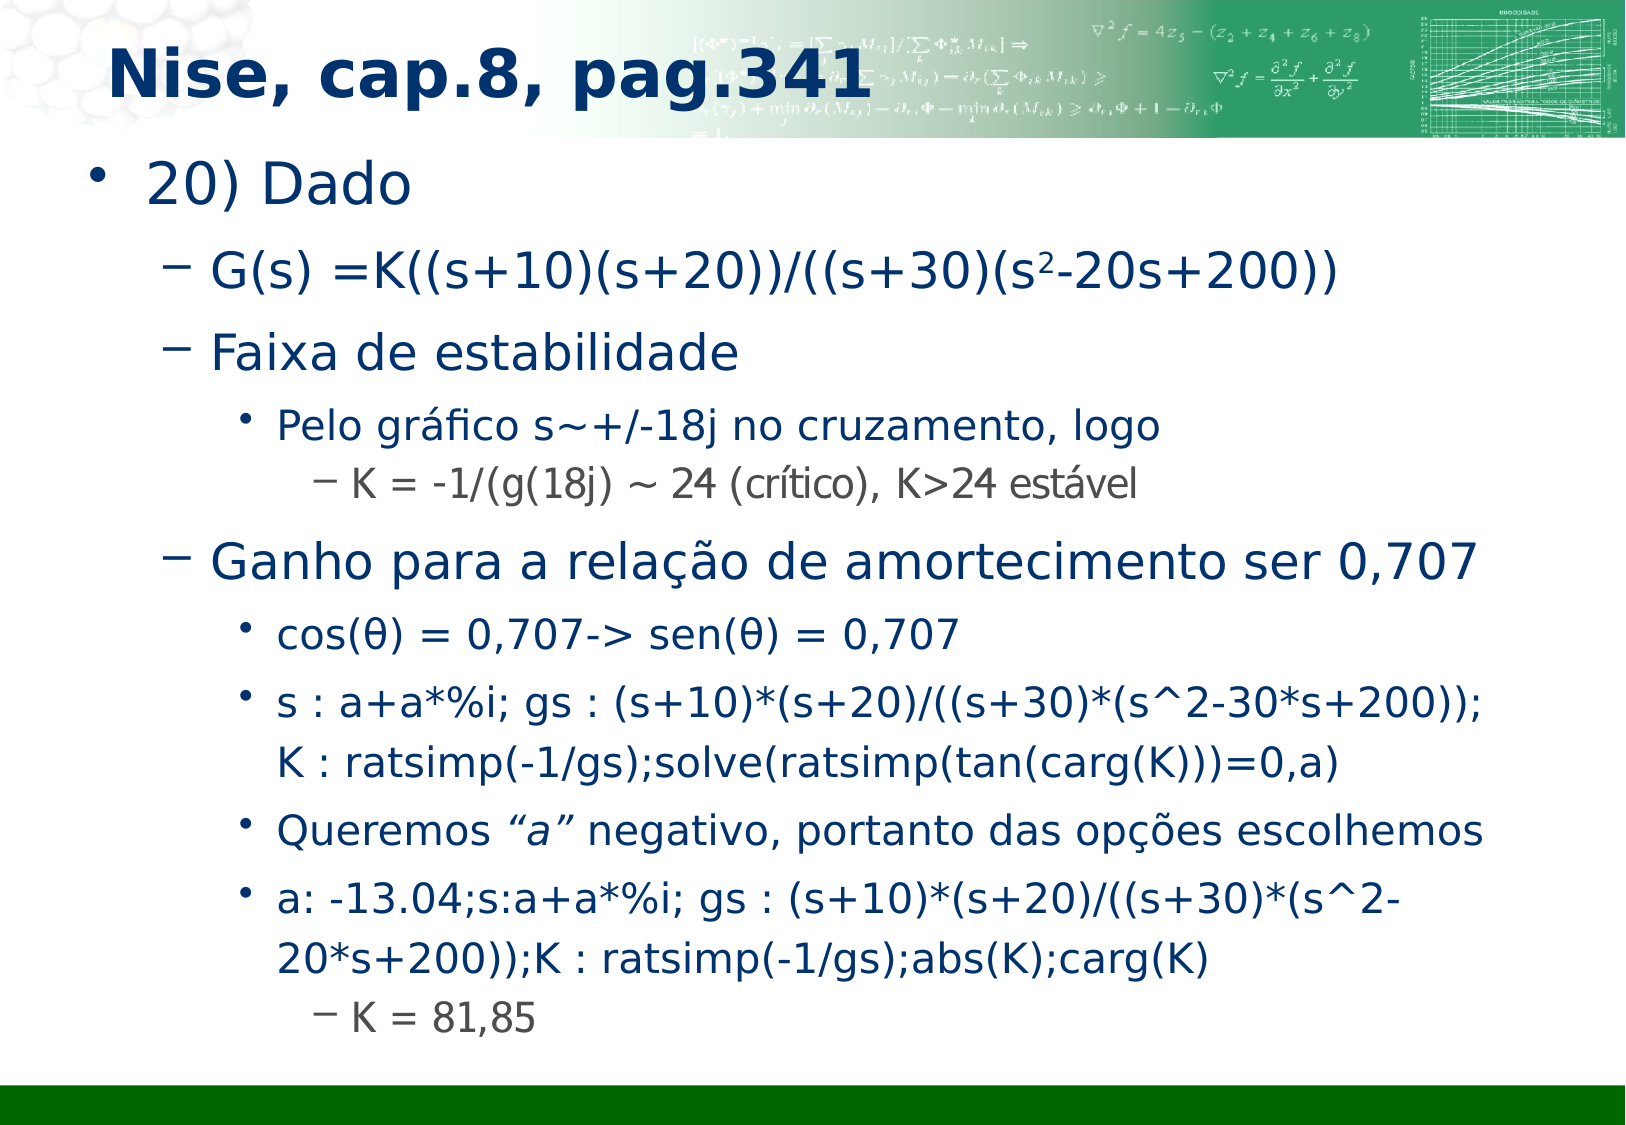

Nise, cap.8, pag.341
20) Dado
G(s) =K((s+10)(s+20))/((s+30)(s2-20s+200))
Faixa de estabilidade
Pelo gráfico s~+/-18j no cruzamento, logo
K = -1/(g(18j) ~ 24 (crítico), K>24 estável
Ganho para a relação de amortecimento ser 0,707
cos(θ) = 0,707-> sen(θ) = 0,707
s : a+a*%i; gs : (s+10)*(s+20)/((s+30)*(s^2-30*s+200));      K : ratsimp(-1/gs);solve(ratsimp(tan(carg(K)))=0,a)
Queremos “a” negativo, portanto das opções escolhemos
a: -13.04;s:a+a*%i; gs : (s+10)*(s+20)/((s+30)*(s^2-20*s+200));K : ratsimp(-1/gs);abs(K);carg(K)
K = 81,85